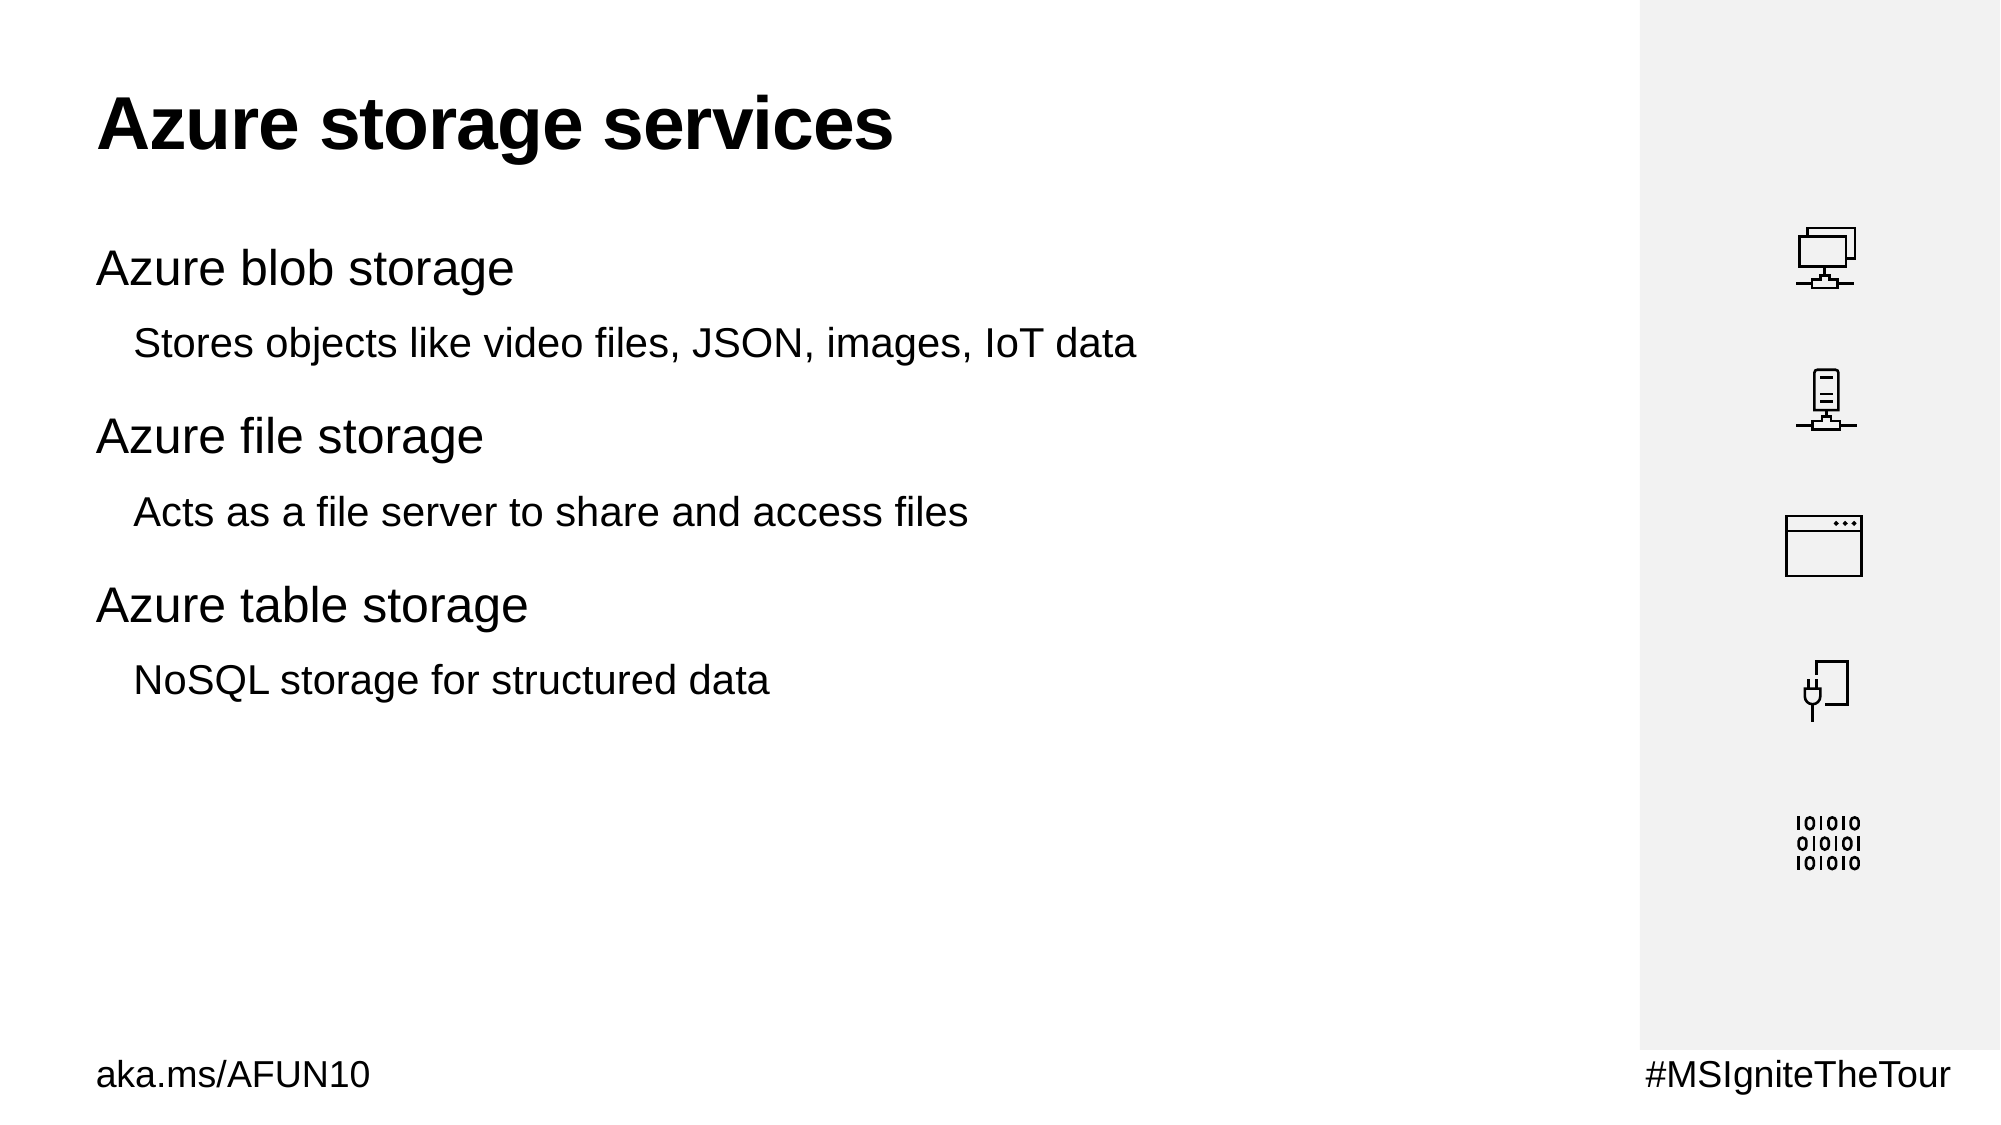

# Azure storage services

Azure blob storage
Stores objects like video files, JSON, images, IoT data
Azure file storage
Acts as a file server to share and access files
Azure table storage
NoSQL storage for structured data